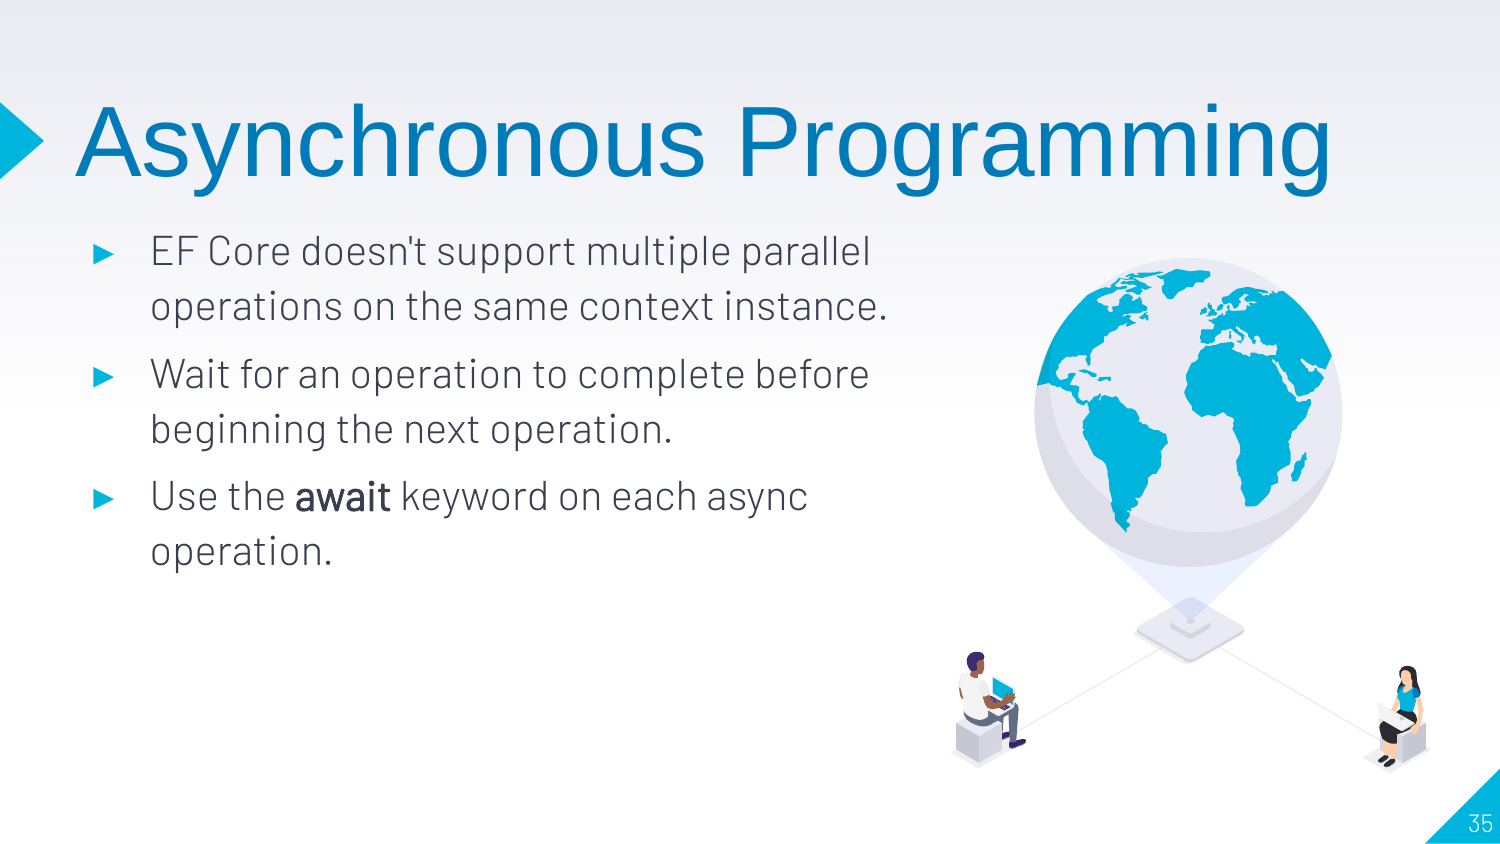

# Asynchronous Programming
EF Core doesn't support multiple parallel operations on the same context instance.
Wait for an operation to complete before beginning the next operation.
Use the await keyword on each async operation.

35